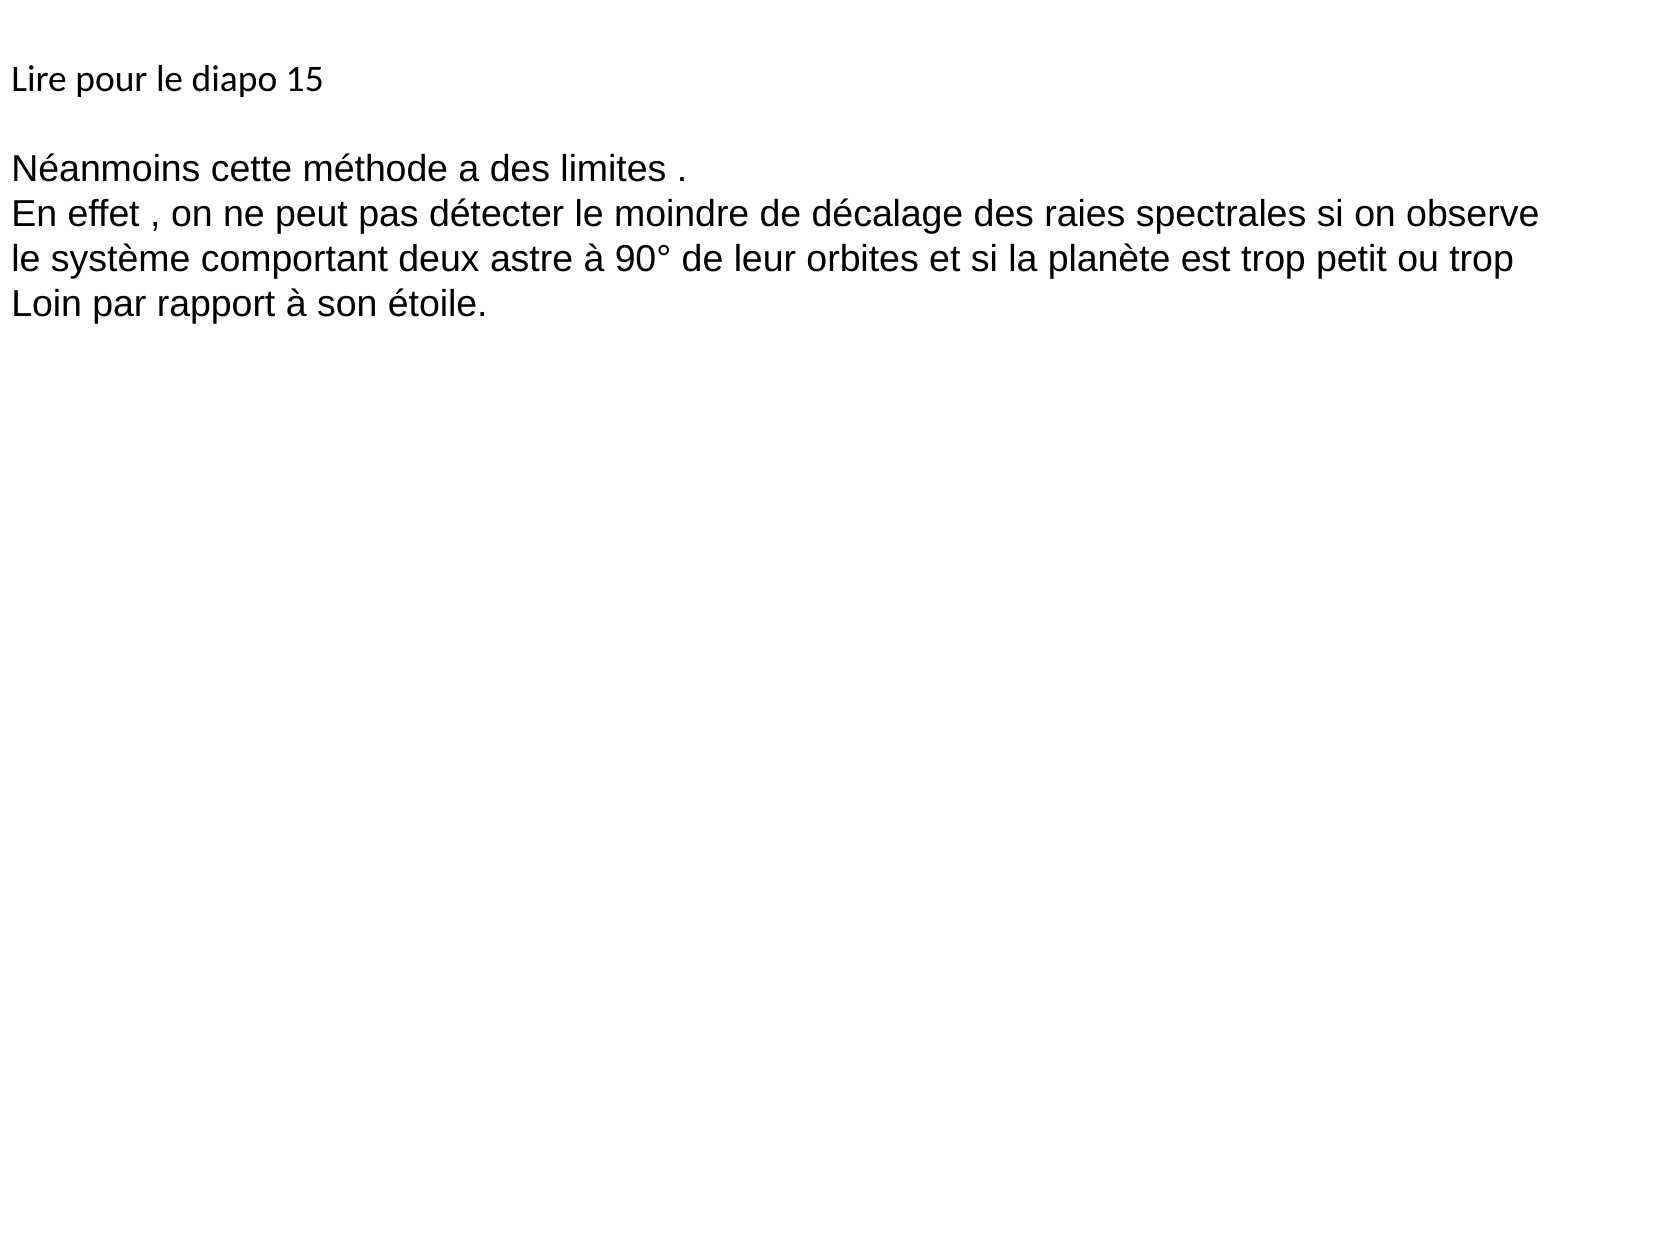

Lire pour le diapo 15

Néanmoins cette méthode a des limites .
En effet , on ne peut pas détecter le moindre de décalage des raies spectrales si on observe
le système comportant deux astre à 90° de leur orbites et si la planète est trop petit ou trop
Loin par rapport à son étoile.